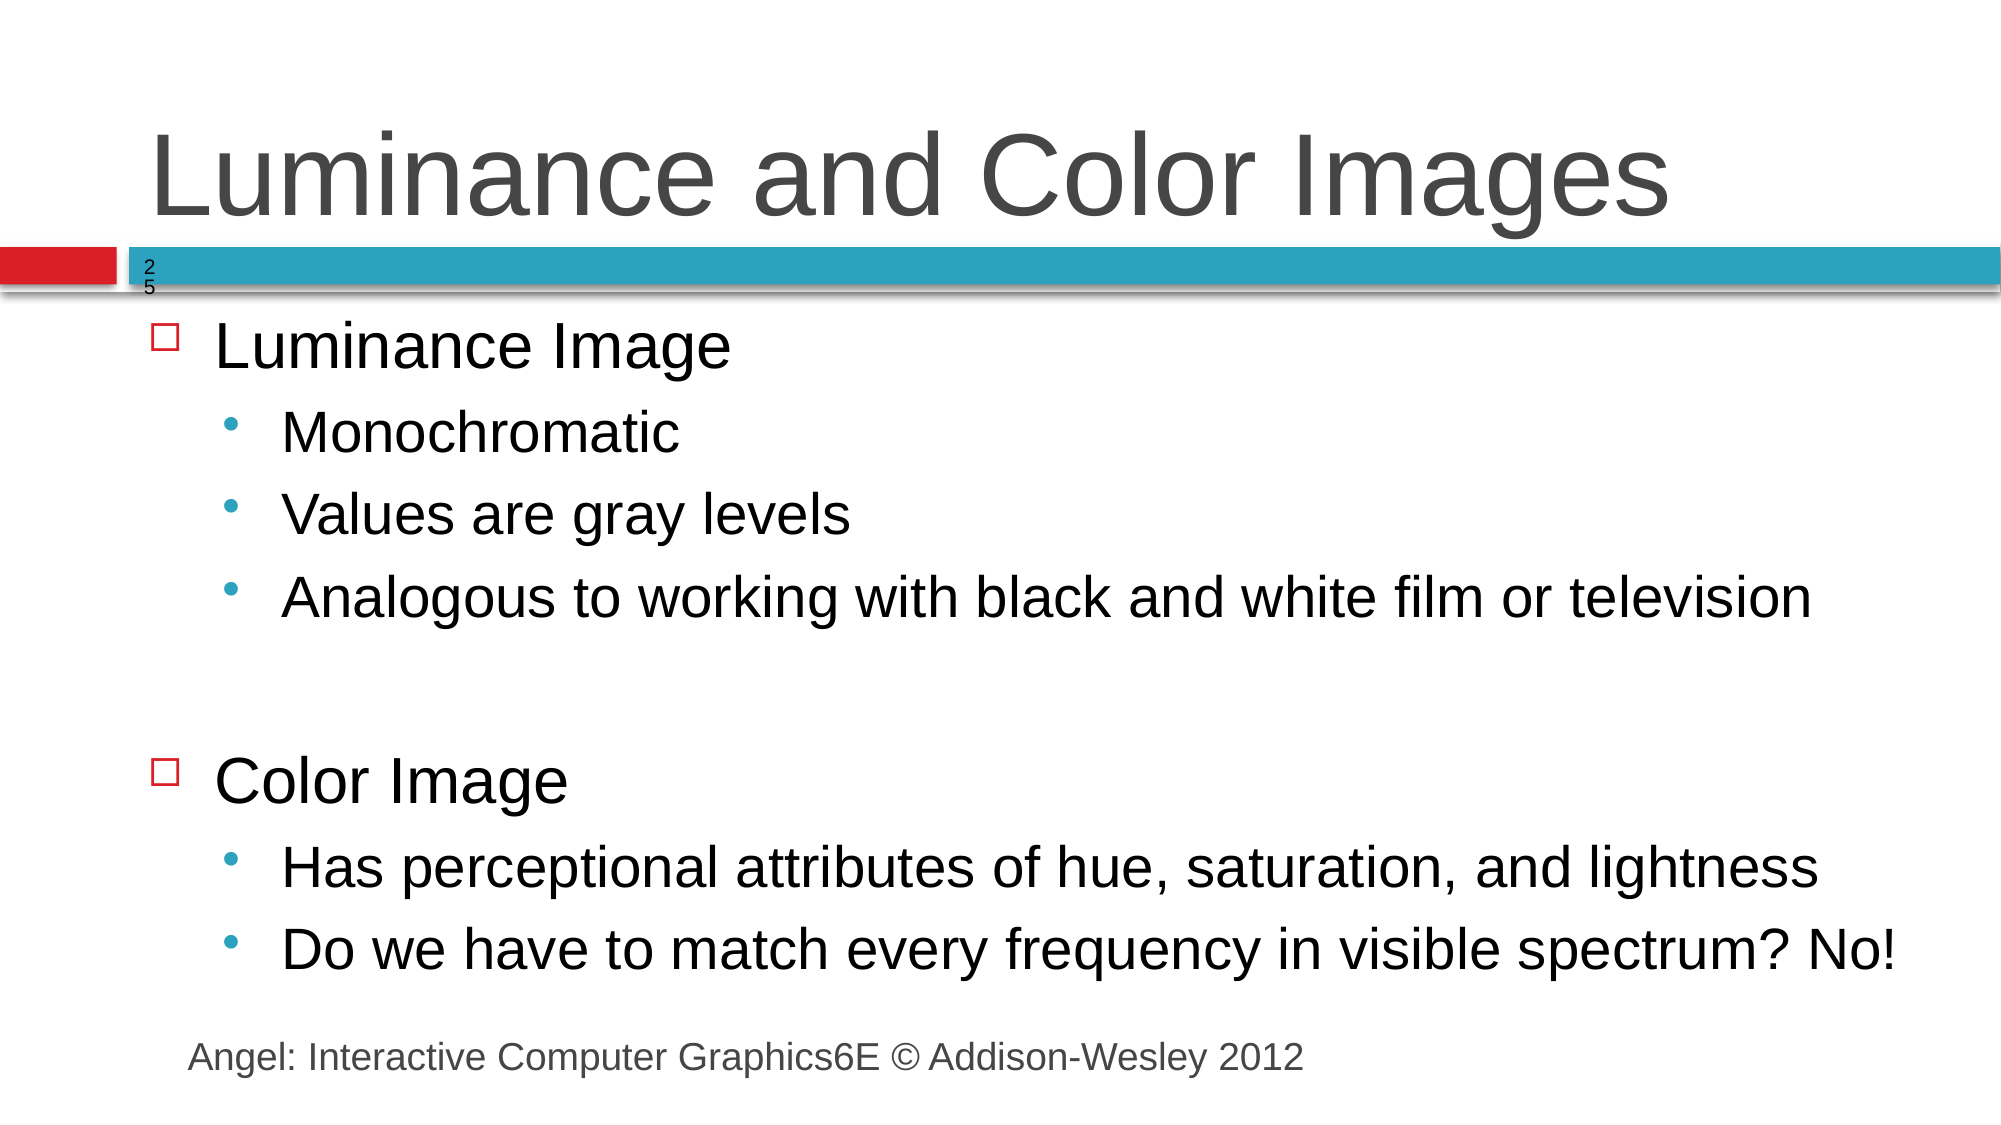

# Luminance and Color Images
25
Luminance Image
Monochromatic
Values are gray levels
Analogous to working with black and white film or television

Color Image
Has perceptional attributes of hue, saturation, and lightness
Do we have to match every frequency in visible spectrum? No!
Angel: Interactive Computer Graphics6E © Addison-Wesley 2012